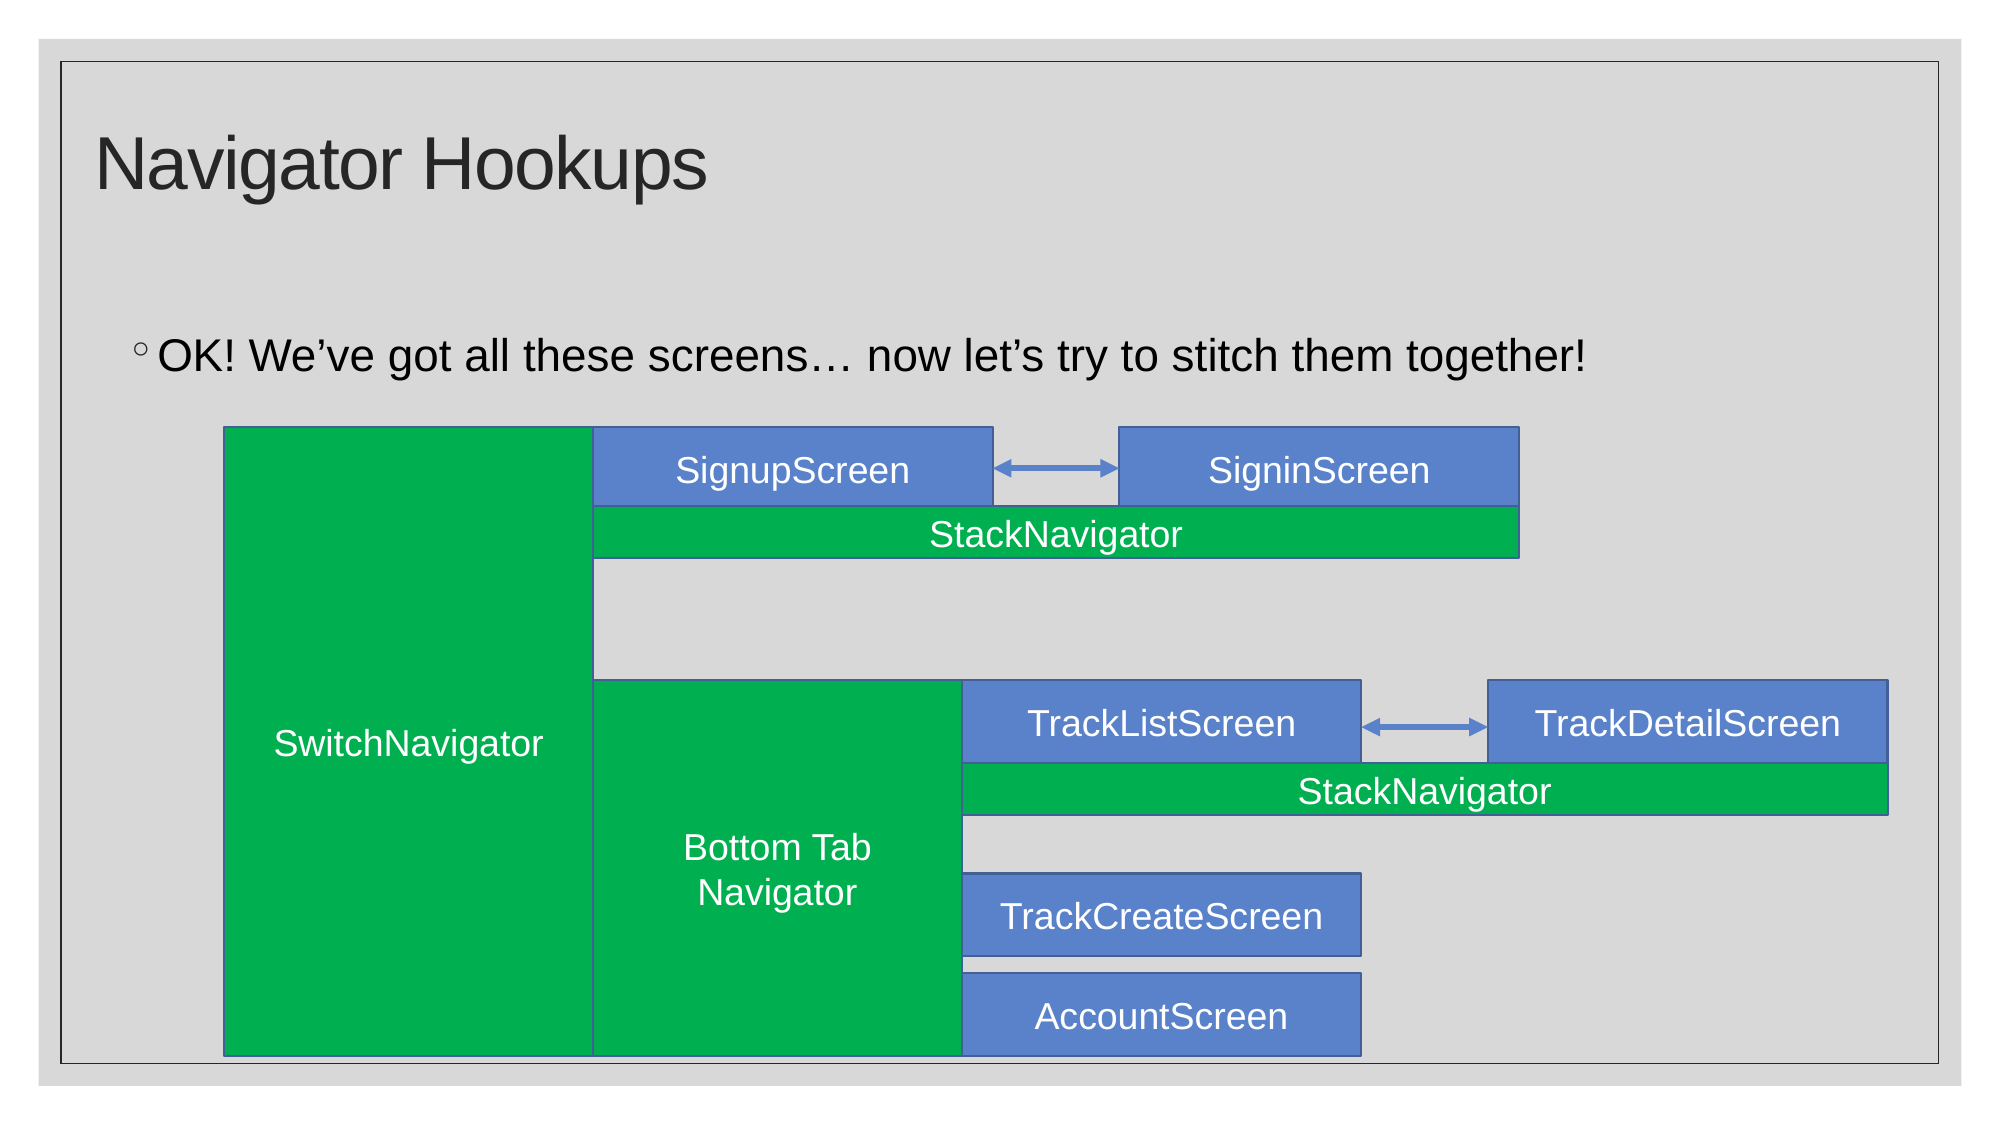

# Navigator Hookups
OK! We’ve got all these screens… now let’s try to stitch them together!

SigninScreen
SignupScreen
StackNavigator
SwitchNavigator
Bottom Tab Navigator
TrackListScreen
TrackDetailScreen
TrackCreateScreen
AccountScreen
StackNavigator